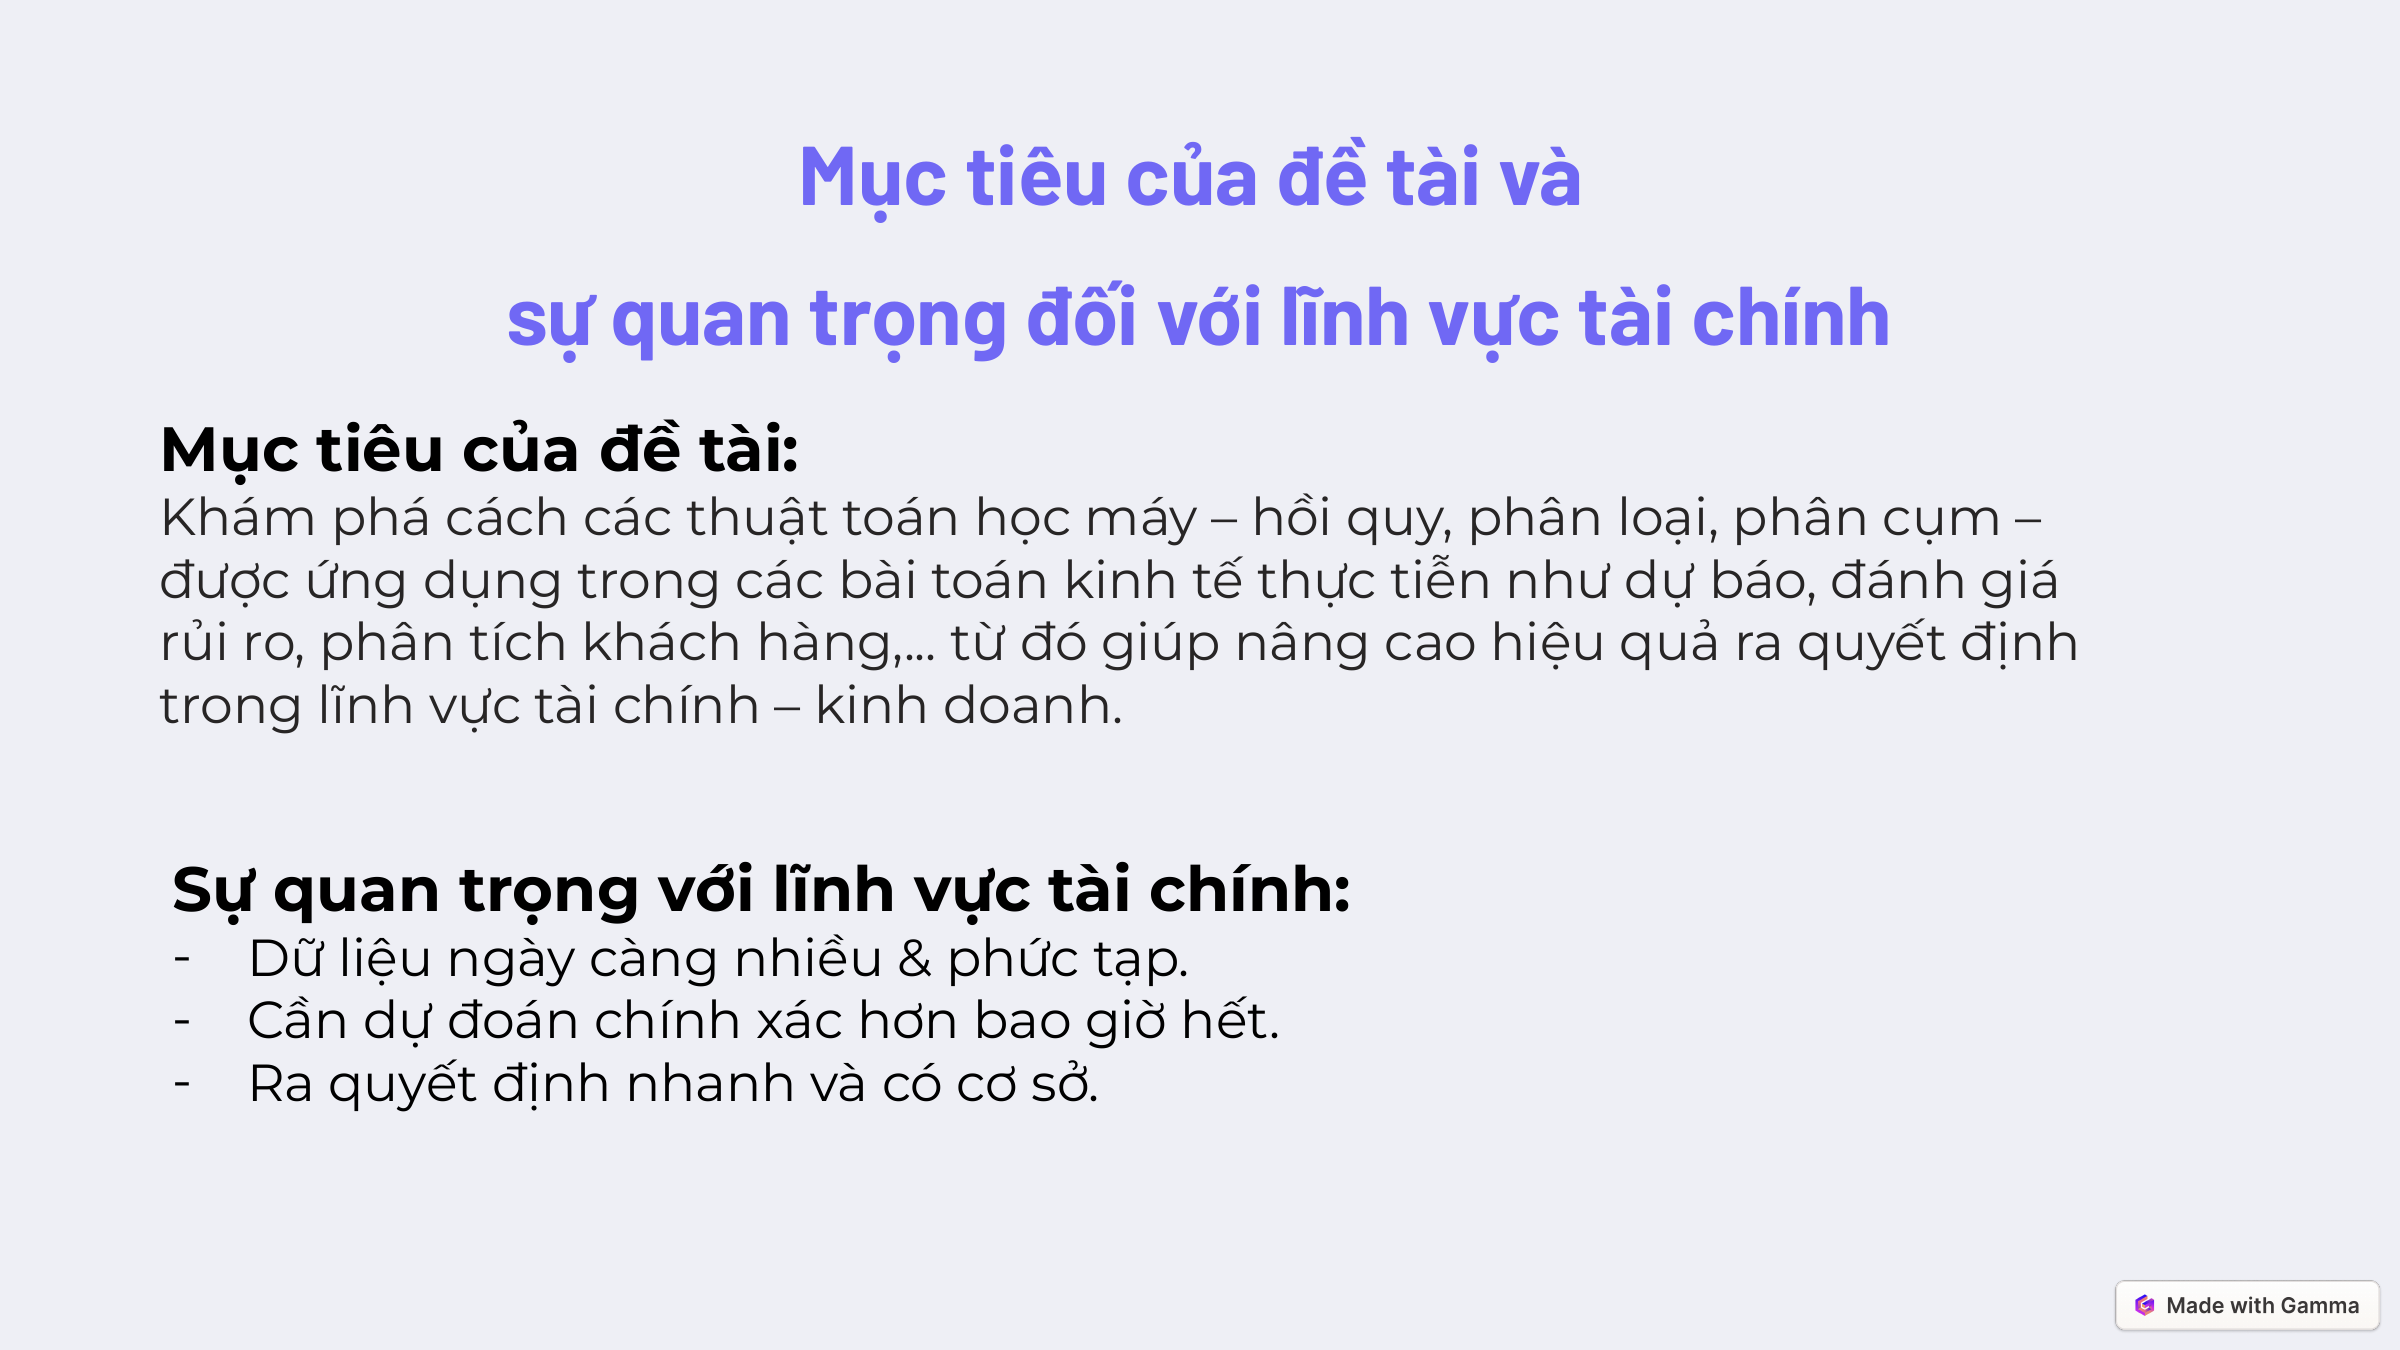

Mục tiêu của đề tài và
sự quan trọng đối với lĩnh vực tài chính
Mục tiêu của đề tài:
Khám phá cách các thuật toán học máy – hồi quy, phân loại, phân cụm – được ứng dụng trong các bài toán kinh tế thực tiễn như dự báo, đánh giá rủi ro, phân tích khách hàng,... từ đó giúp nâng cao hiệu quả ra quyết định trong lĩnh vực tài chính – kinh doanh.
Sự quan trọng với lĩnh vực tài chính:
Dữ liệu ngày càng nhiều & phức tạp.
Cần dự đoán chính xác hơn bao giờ hết.
Ra quyết định nhanh và có cơ sở.